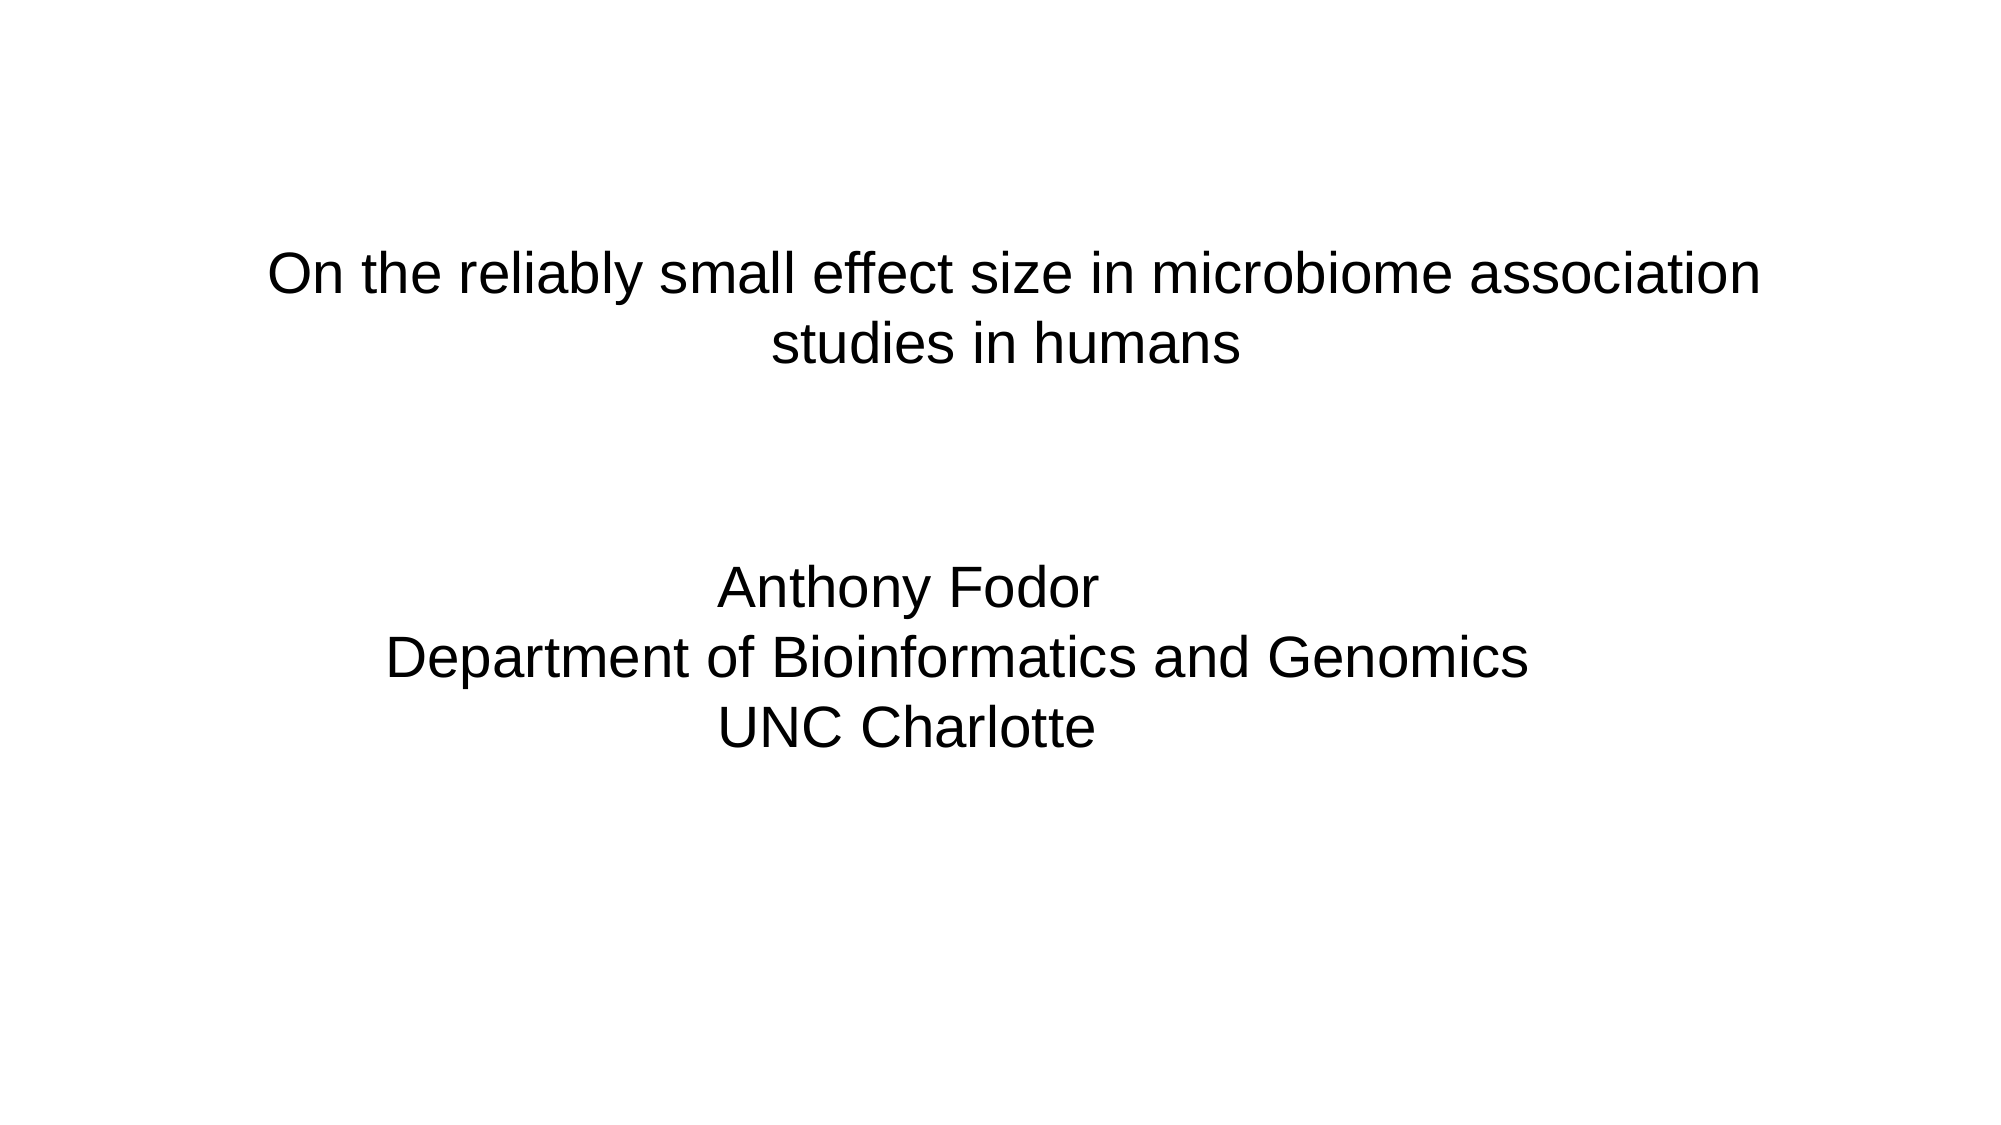

On the reliably small effect size in microbiome association
                               studies in humans
		    Anthony Fodor
  Department of Bioinformatics and Genomics
		    UNC Charlotte